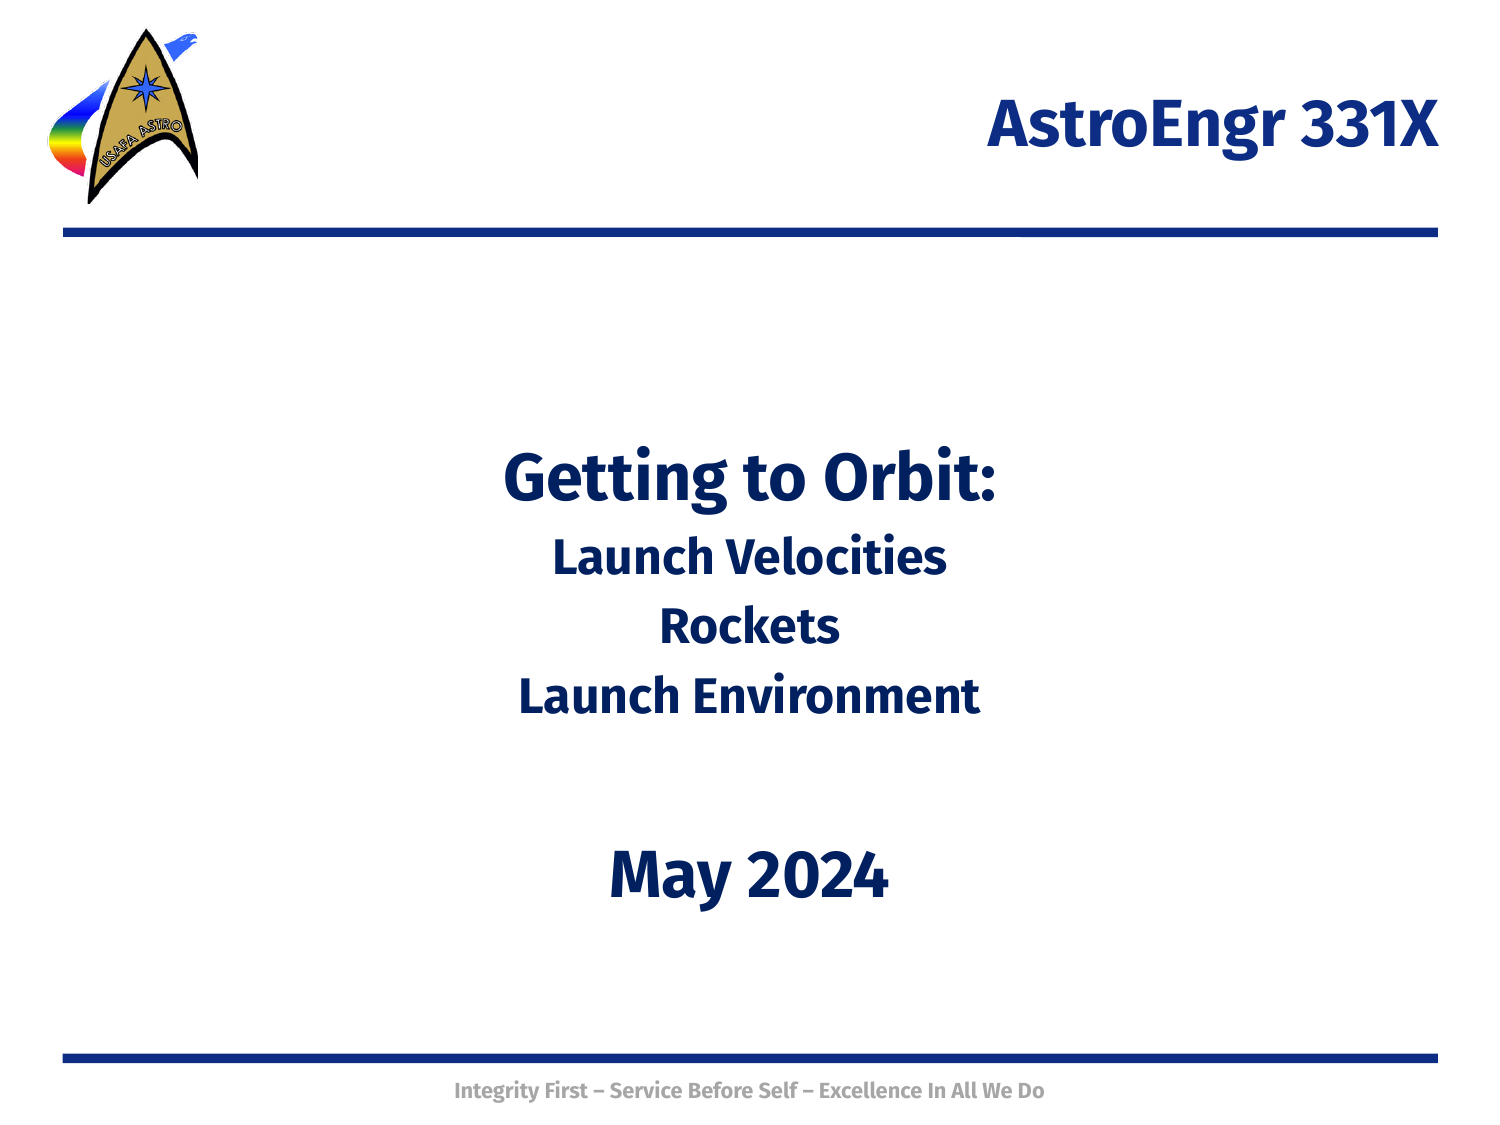

# AstroEngr 331X

Getting to Orbit:
Launch Velocities
Rockets
Launch Environment

May 2024